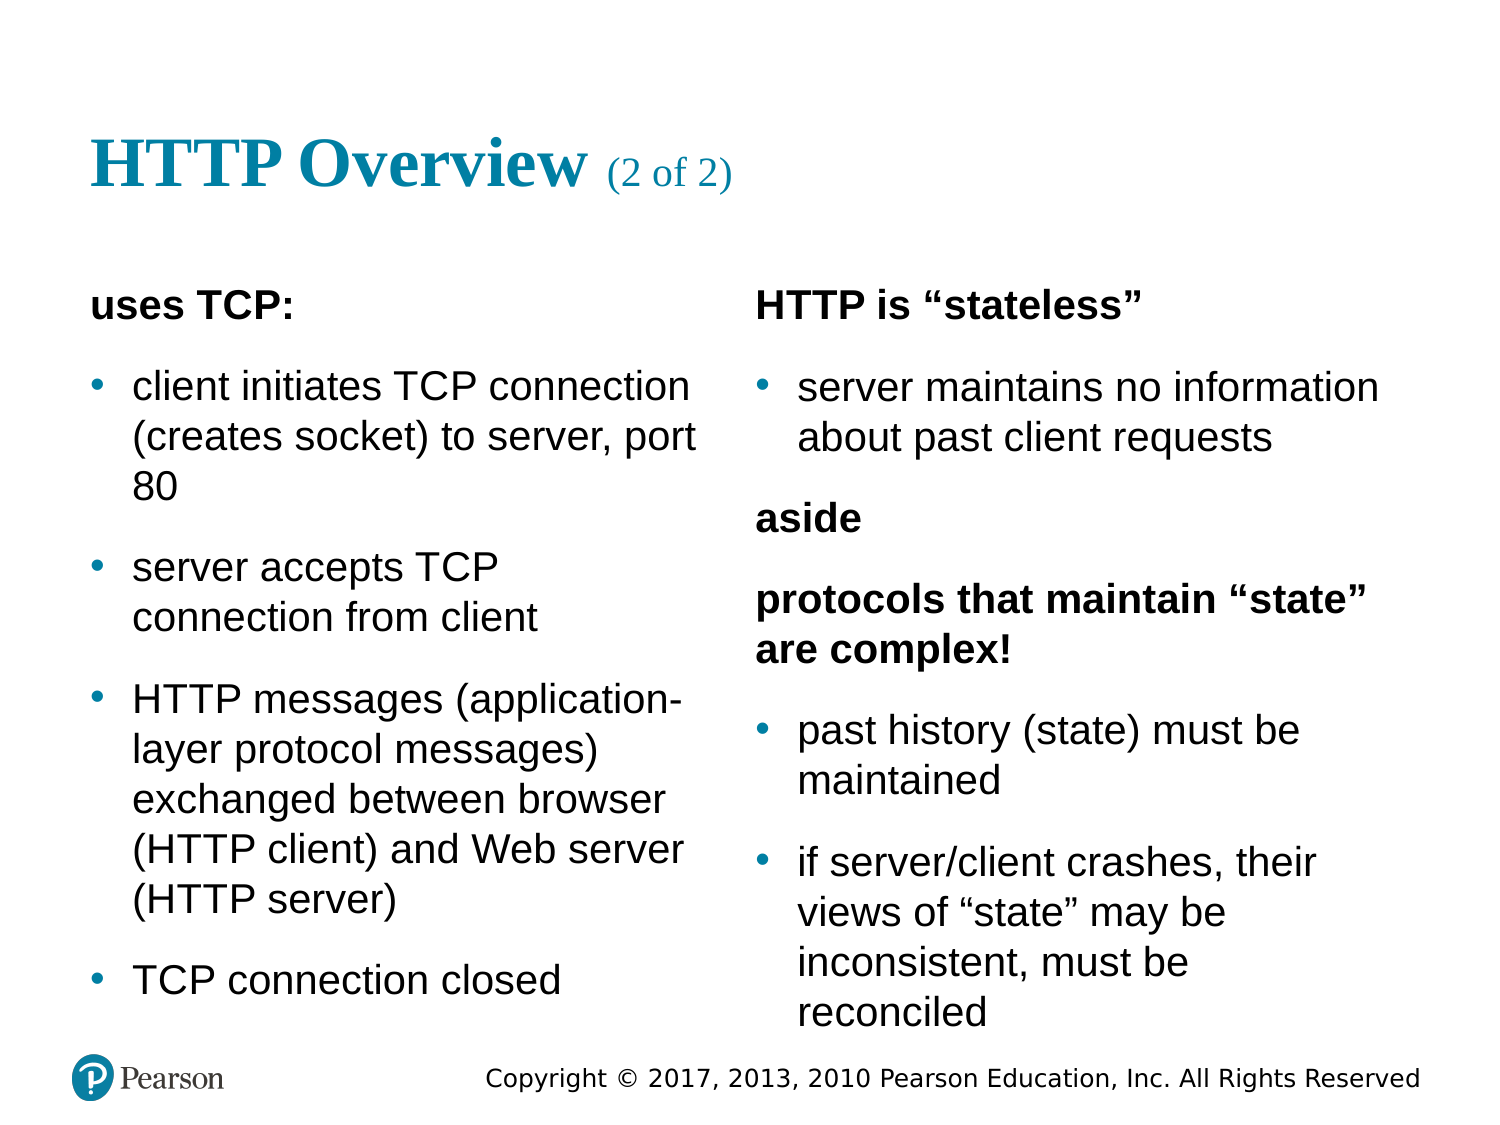

# H T T P Overview (2 of 2)
uses T C P:
client initiates T C P connection (creates socket) to server, port 80
server accepts T C P connection from client
H T T P messages (application-layer protocol messages) exchanged between browser (H T T P client) and Web server (H T T P server)
T C P connection closed
H T T P is “stateless”
server maintains no information about past client requests
aside
protocols that maintain “state” are complex!
past history (state) must be maintained
if server/client crashes, their views of “state” may be inconsistent, must be reconciled